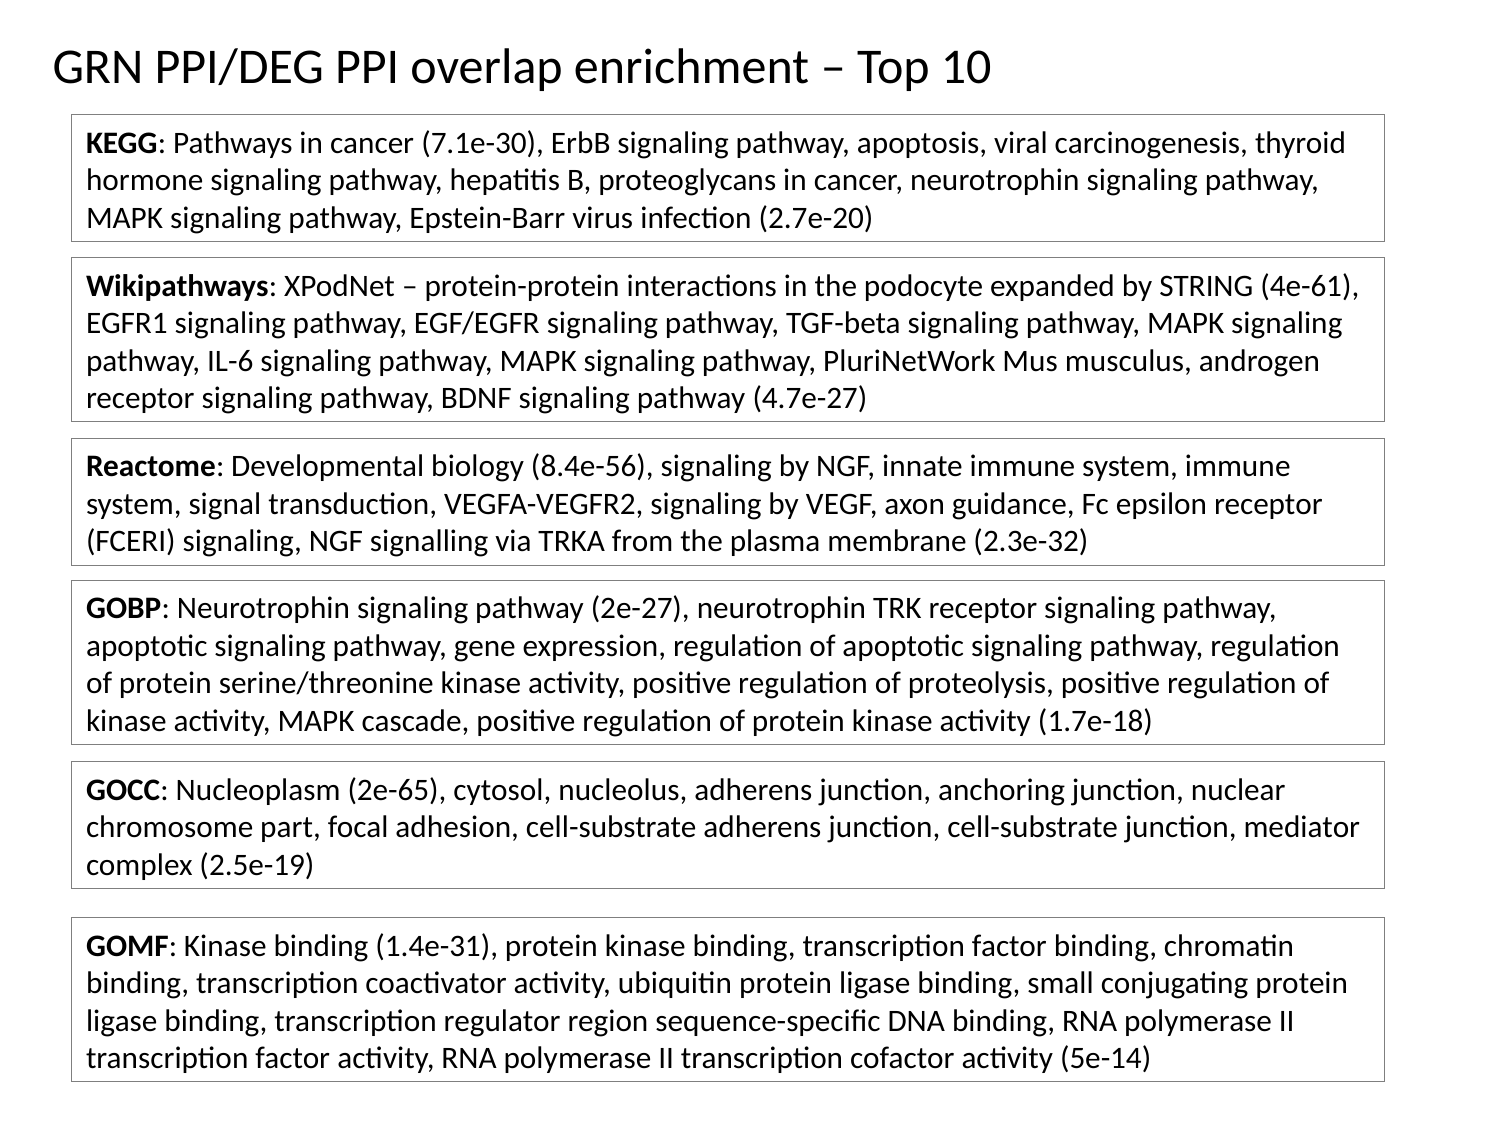

GRN PPI/DEG PPI overlap enrichment – Top 10
KEGG: Pathways in cancer (7.1e-30), ErbB signaling pathway, apoptosis, viral carcinogenesis, thyroid hormone signaling pathway, hepatitis B, proteoglycans in cancer, neurotrophin signaling pathway, MAPK signaling pathway, Epstein-Barr virus infection (2.7e-20)
Wikipathways: XPodNet – protein-protein interactions in the podocyte expanded by STRING (4e-61), EGFR1 signaling pathway, EGF/EGFR signaling pathway, TGF-beta signaling pathway, MAPK signaling pathway, IL-6 signaling pathway, MAPK signaling pathway, PluriNetWork Mus musculus, androgen receptor signaling pathway, BDNF signaling pathway (4.7e-27)
Reactome: Developmental biology (8.4e-56), signaling by NGF, innate immune system, immune system, signal transduction, VEGFA-VEGFR2, signaling by VEGF, axon guidance, Fc epsilon receptor (FCERI) signaling, NGF signalling via TRKA from the plasma membrane (2.3e-32)
GOBP: Neurotrophin signaling pathway (2e-27), neurotrophin TRK receptor signaling pathway, apoptotic signaling pathway, gene expression, regulation of apoptotic signaling pathway, regulation of protein serine/threonine kinase activity, positive regulation of proteolysis, positive regulation of kinase activity, MAPK cascade, positive regulation of protein kinase activity (1.7e-18)
GOCC: Nucleoplasm (2e-65), cytosol, nucleolus, adherens junction, anchoring junction, nuclear chromosome part, focal adhesion, cell-substrate adherens junction, cell-substrate junction, mediator complex (2.5e-19)
GOMF: Kinase binding (1.4e-31), protein kinase binding, transcription factor binding, chromatin binding, transcription coactivator activity, ubiquitin protein ligase binding, small conjugating protein ligase binding, transcription regulator region sequence-specific DNA binding, RNA polymerase II transcription factor activity, RNA polymerase II transcription cofactor activity (5e-14)